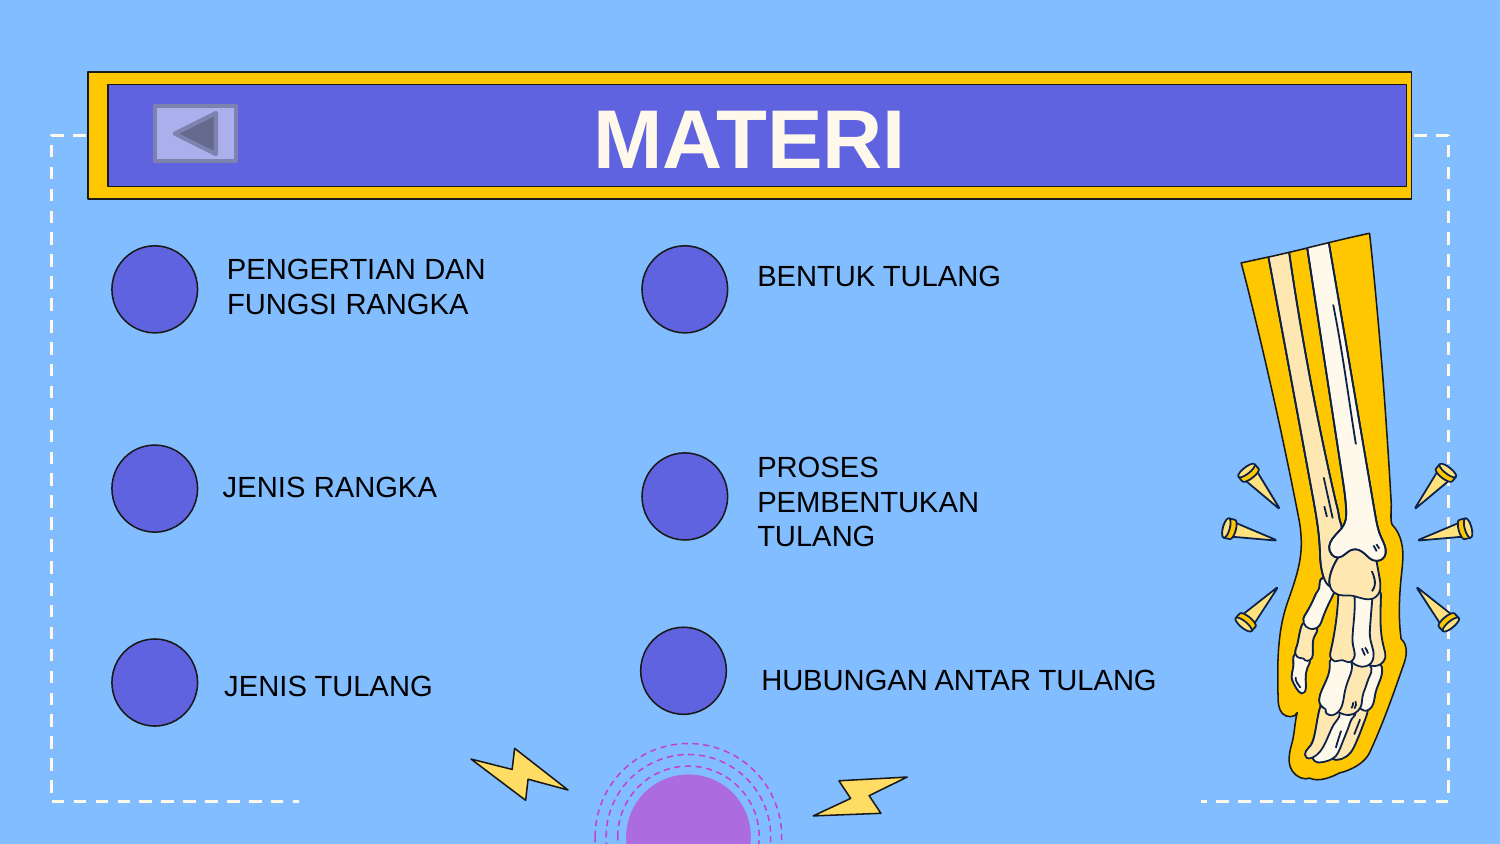

# MATERI

BENTUK TULANG

PENGERTIAN DAN FUNGSI RANGKA

JENIS RANGKA

PROSES PEMBENTUKAN TULANG

HUBUNGAN ANTAR TULANG
JENIS TULANG